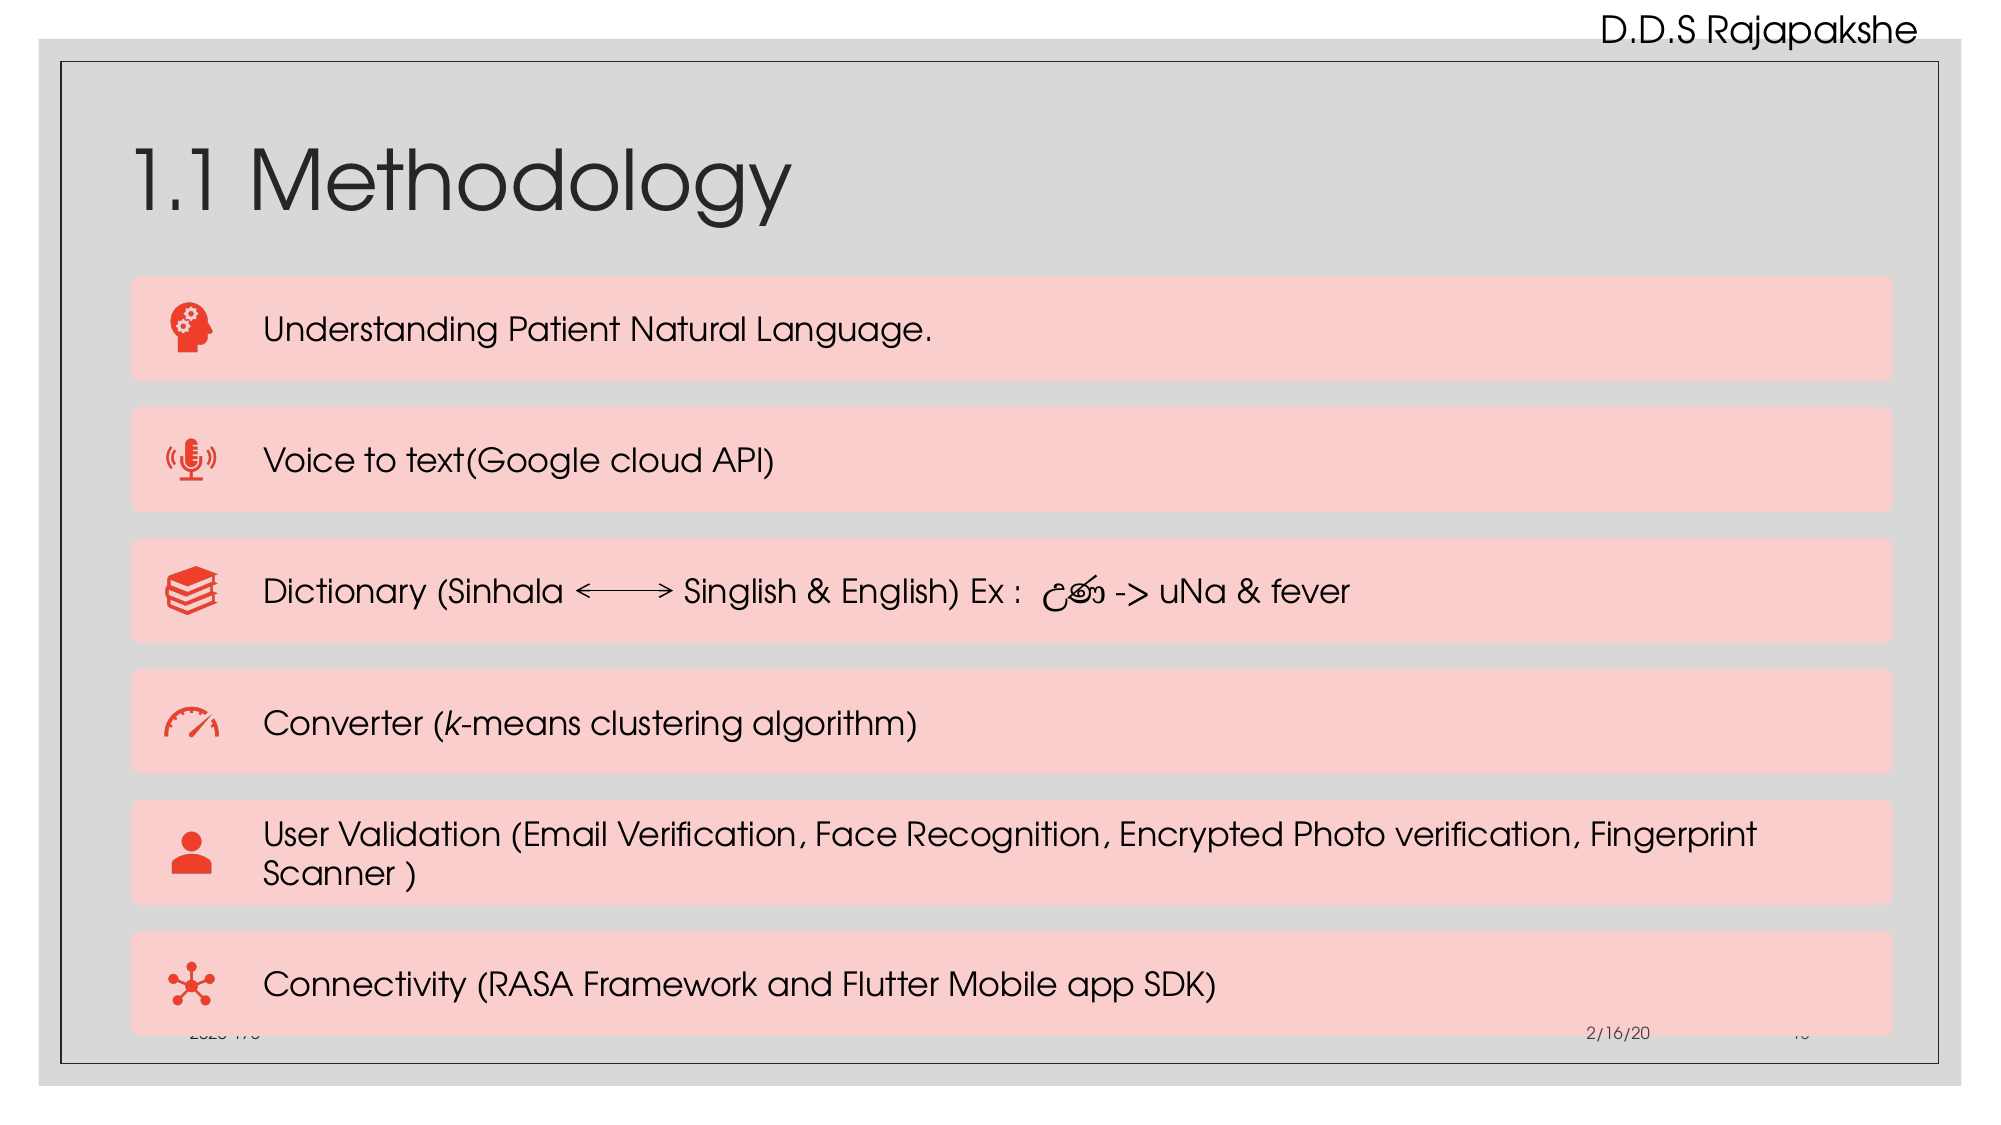

D.D.S Rajapakshe
# 1.1 Methodology
Understanding Patient Natural Language.
Voice to text(Google cloud API)
Dictionary (Sinhala             Singlish & English) Ex :  උණ -> uNa & fever
Converter (k-means clustering algorithm)
User Validation (Email Verification, Face Recognition, Encrypted Photo verification, Fingerprint Scanner )
Connectivity (RASA Framework and Flutter Mobile app SDK)
2020-175
2/16/20
13